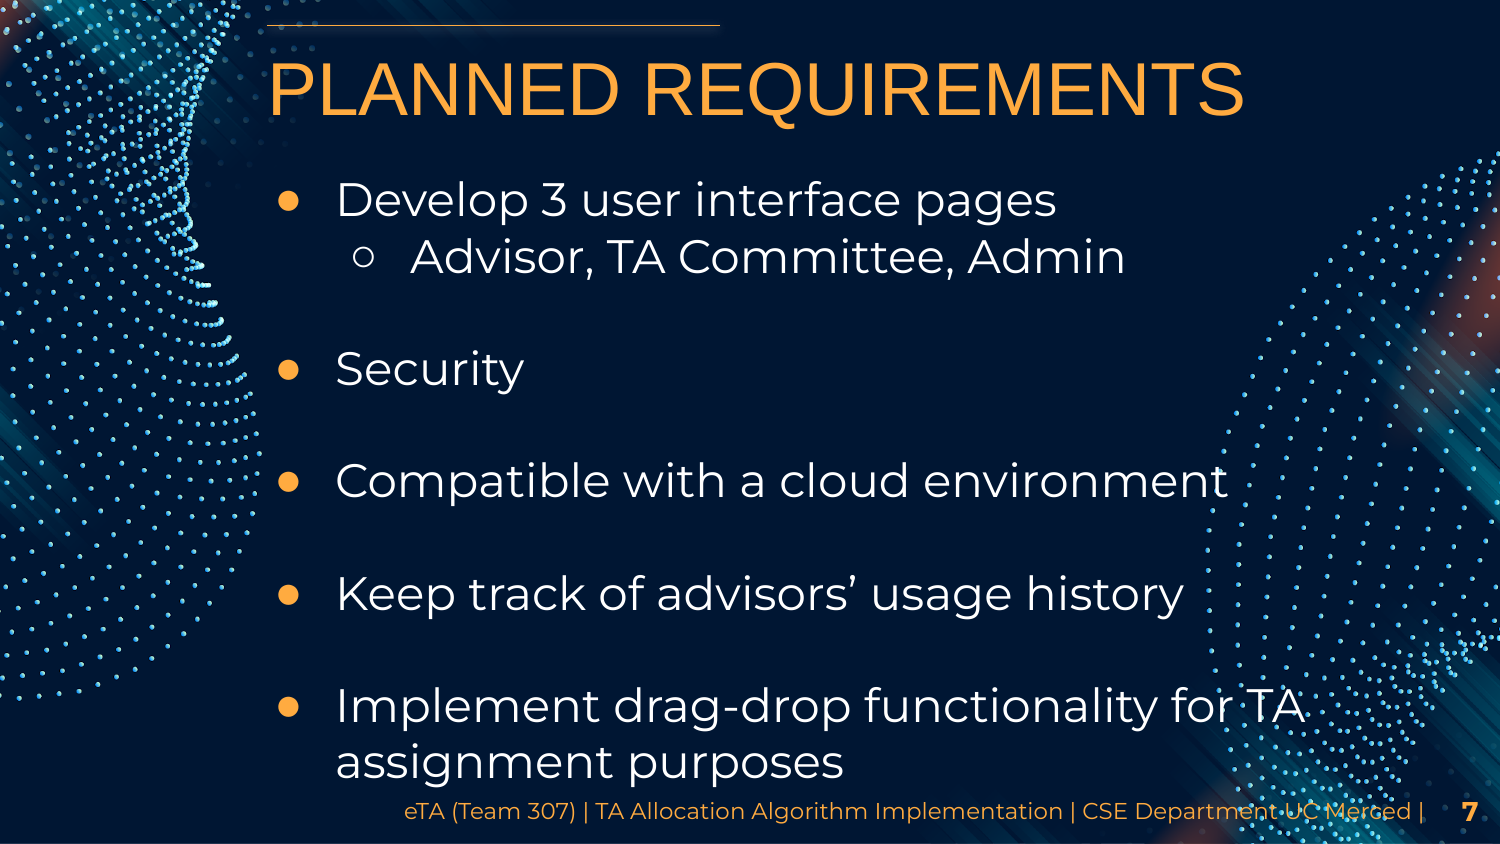

PLANNED REQUIREMENTS
Develop 3 user interface pages
Advisor, TA Committee, Admin

Security

Compatible with a cloud environment

Keep track of advisors’ usage history

Implement drag-drop functionality for TA assignment purposes
7
eTA (Team 307) | TA Allocation Algorithm Implementation | CSE Department UC Merced |